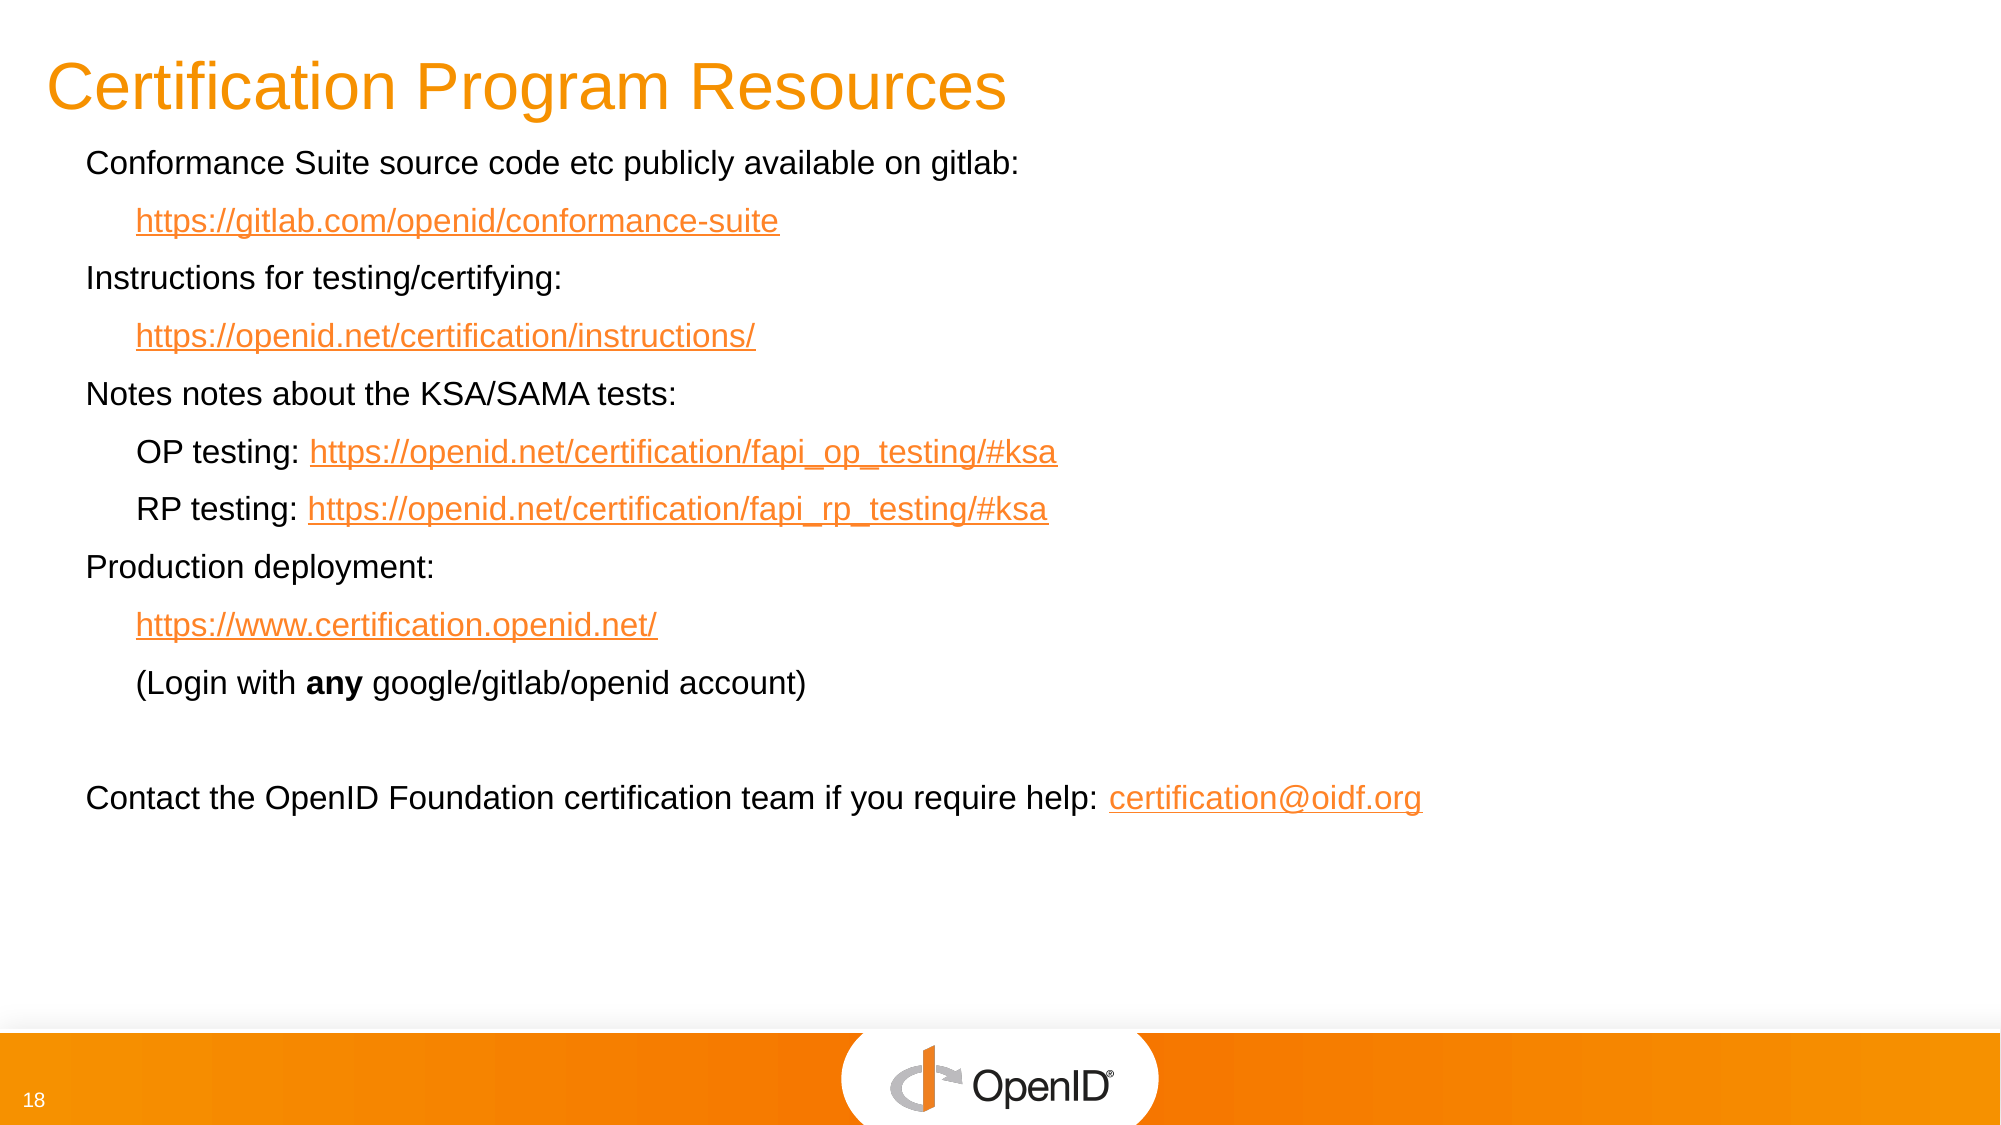

# Certification Program Resources
Conformance Suite source code etc publicly available on gitlab:
https://gitlab.com/openid/conformance-suite
Instructions for testing/certifying:
https://openid.net/certification/instructions/
Notes notes about the KSA/SAMA tests:
OP testing: https://openid.net/certification/fapi_op_testing/#ksa
RP testing: https://openid.net/certification/fapi_rp_testing/#ksa
Production deployment:
https://www.certification.openid.net/
(Login with any google/gitlab/openid account)

Contact the OpenID Foundation certification team if you require help: certification@oidf.org